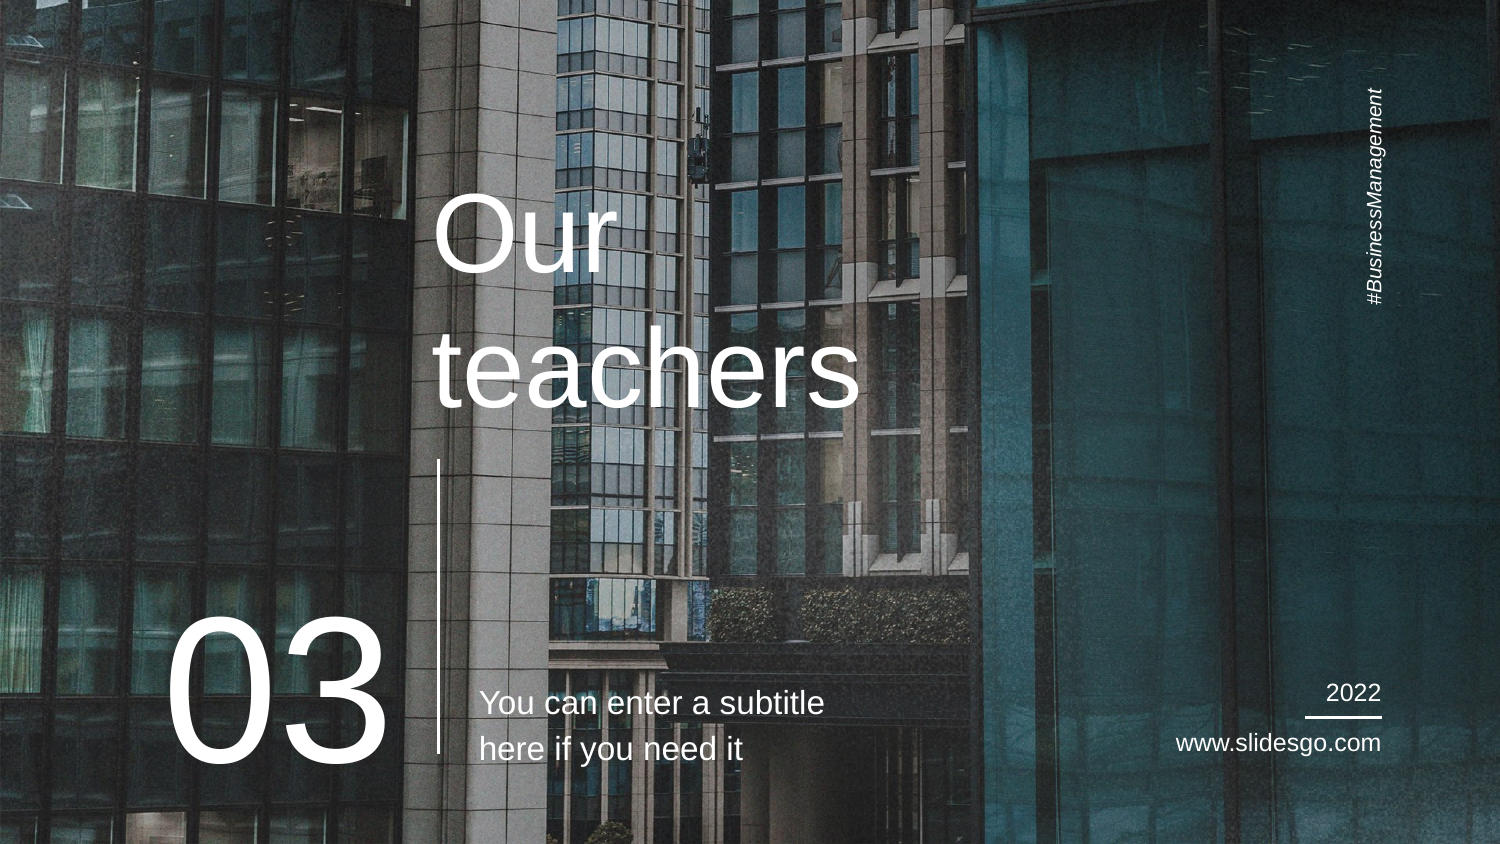

# Our teachers
#BusinessManagement
03
2022
You can enter a subtitle here if you need it
www.slidesgo.com